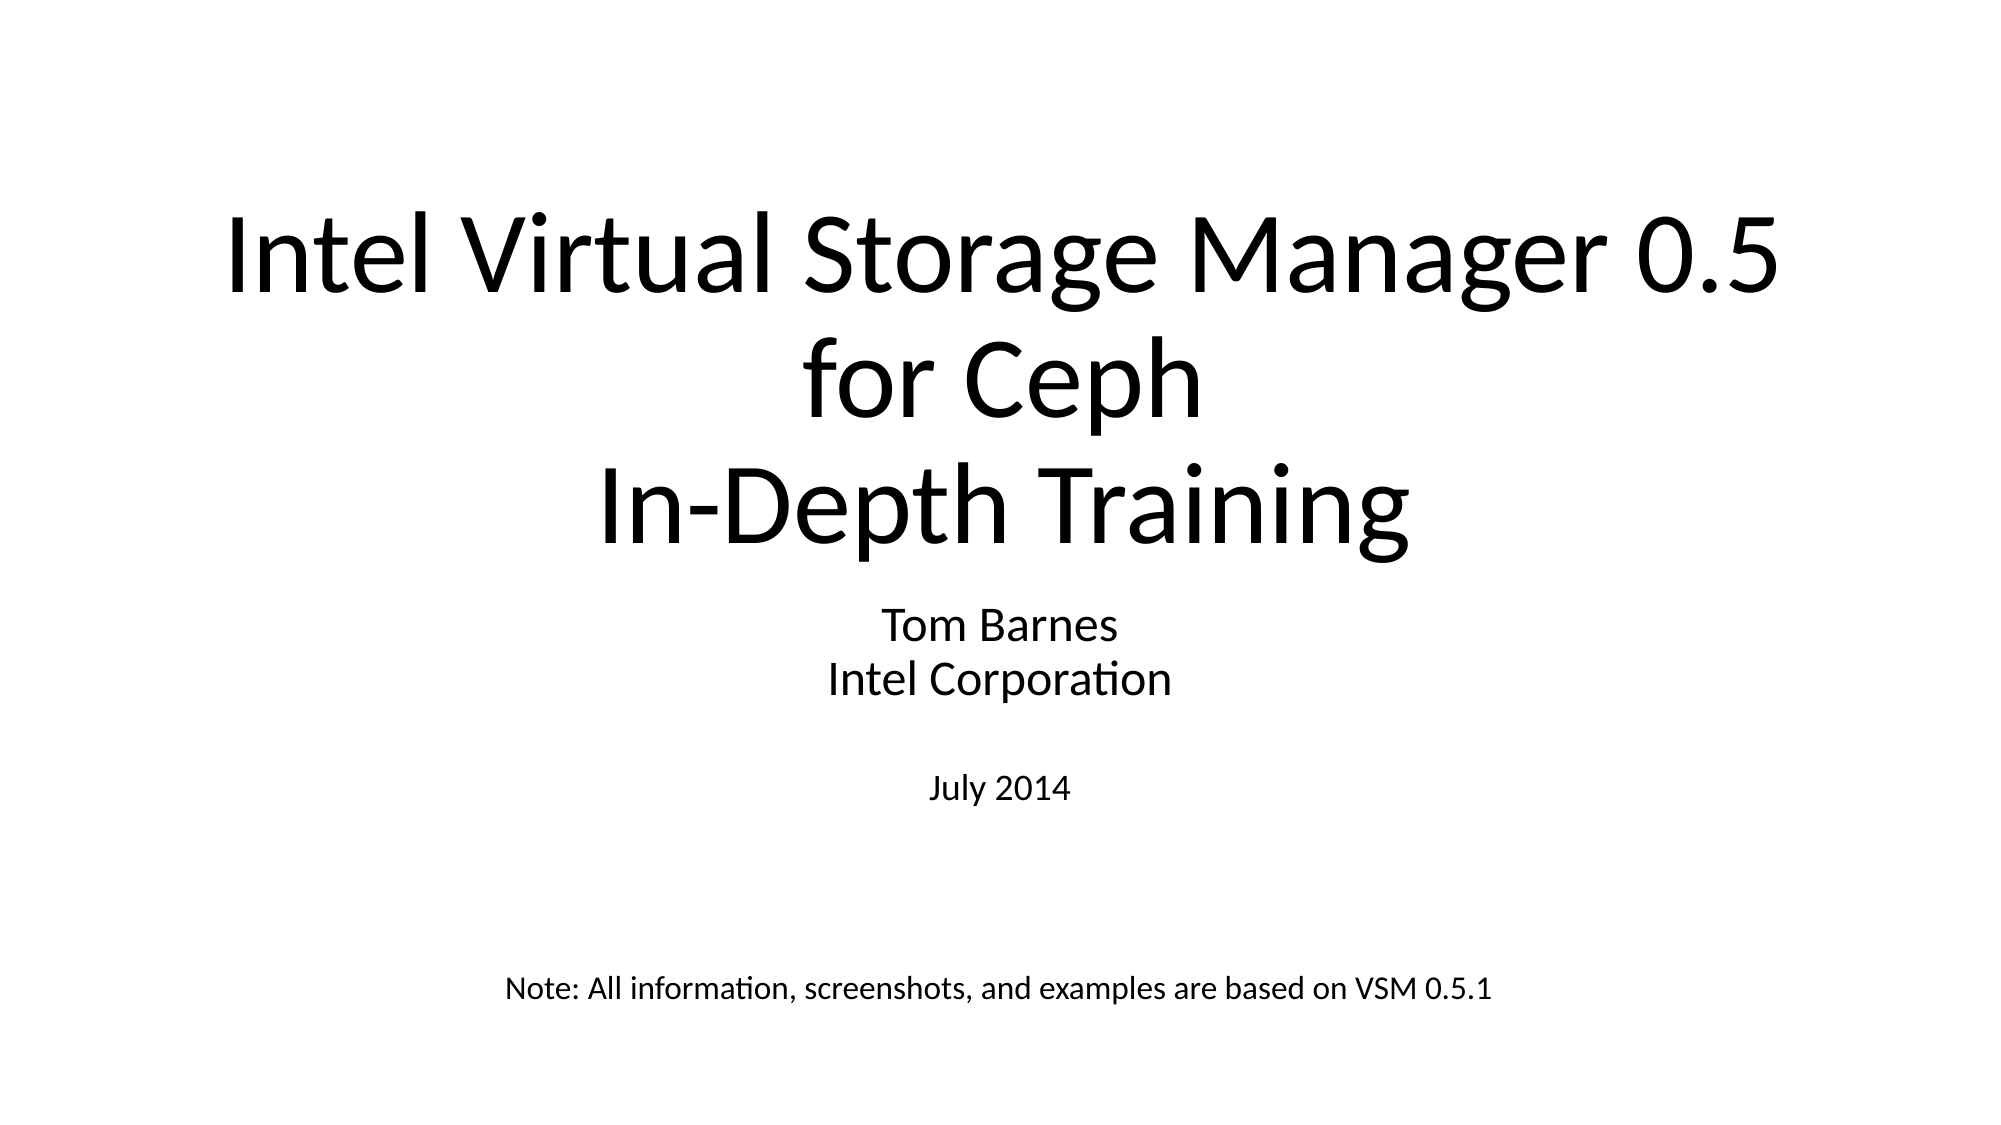

# Intel Virtual Storage Manager 0.5 for Ceph In-Depth Training
Tom Barnes
Intel Corporation
July 2014
Note: All information, screenshots, and examples are based on VSM 0.5.1